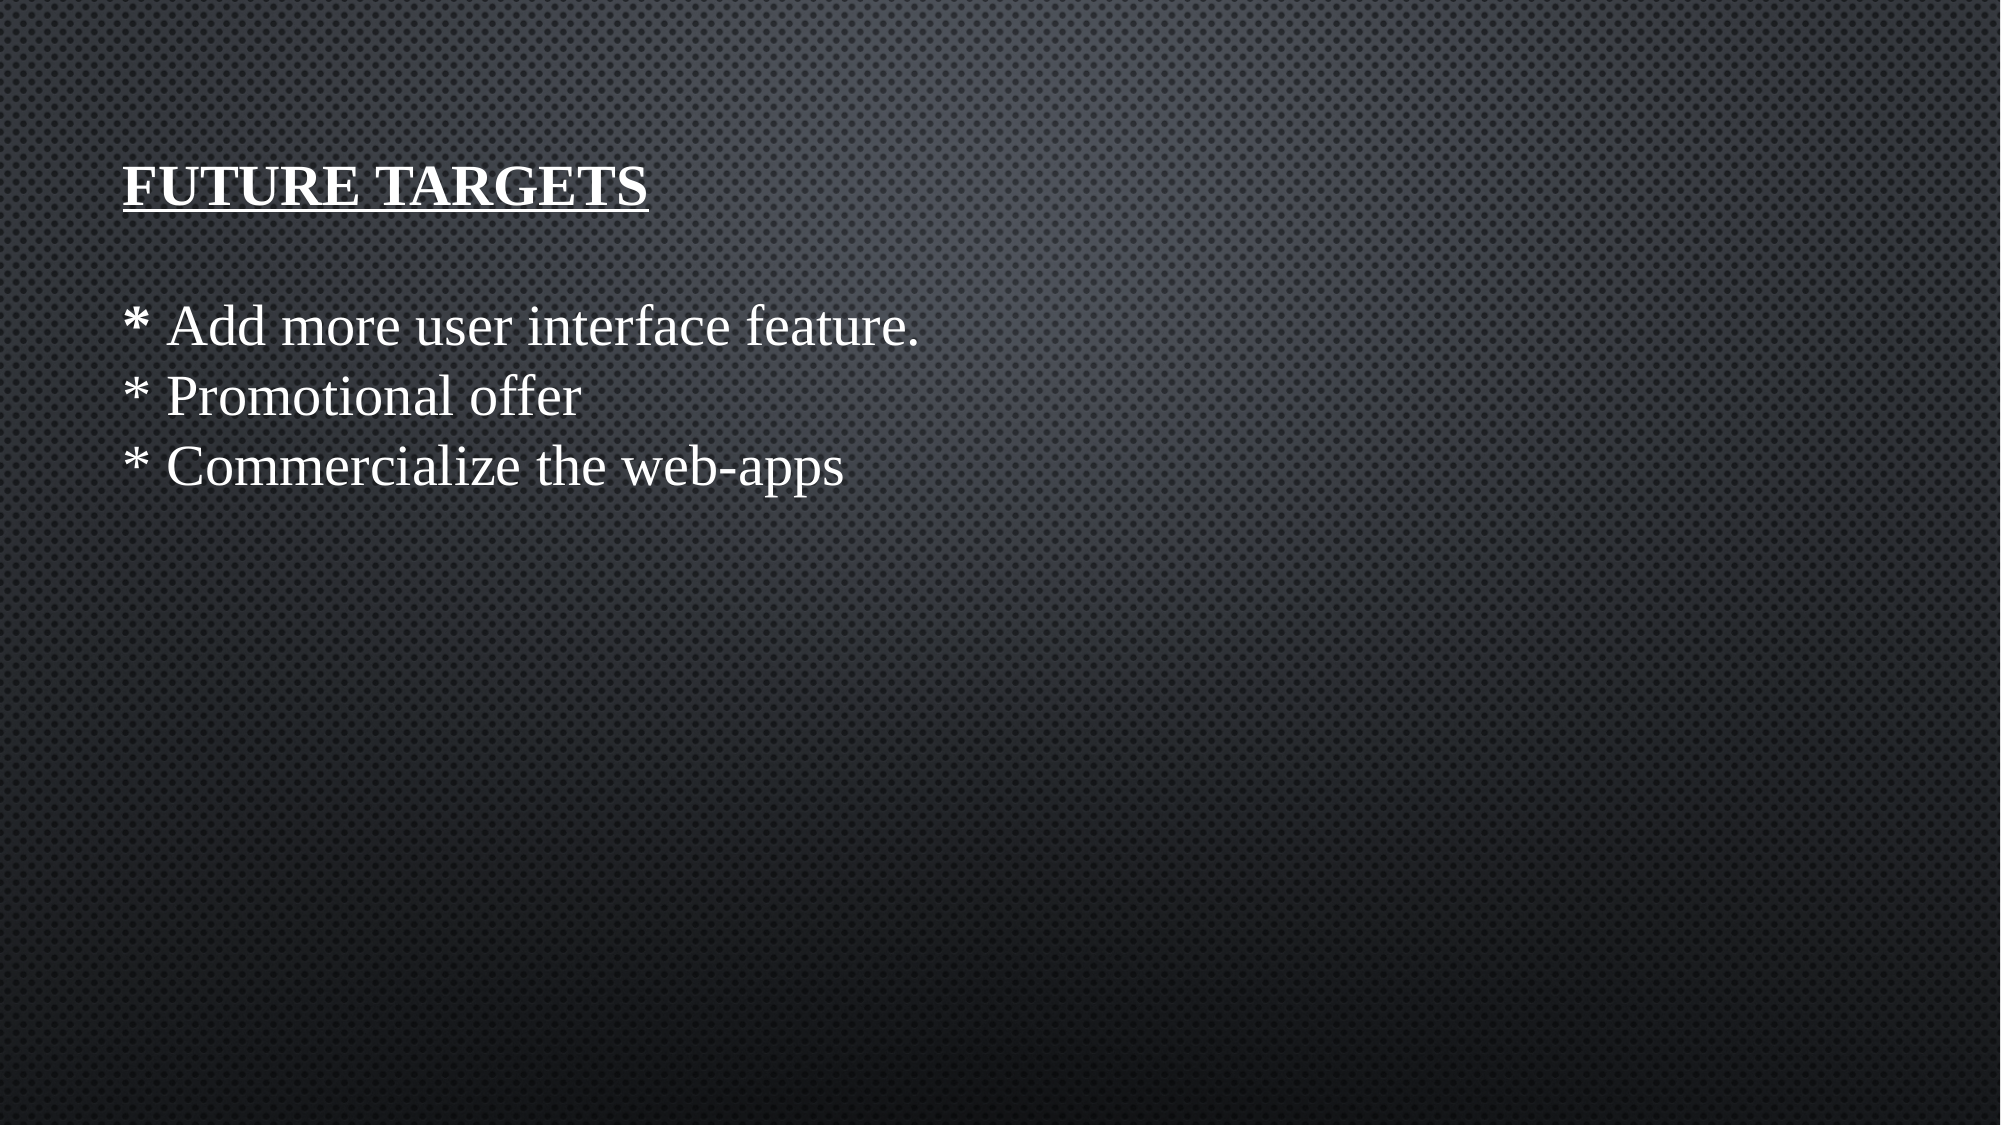

FUTURE TARGETS
* Add more user interface feature.
* Promotional offer
* Commercialize the web-apps